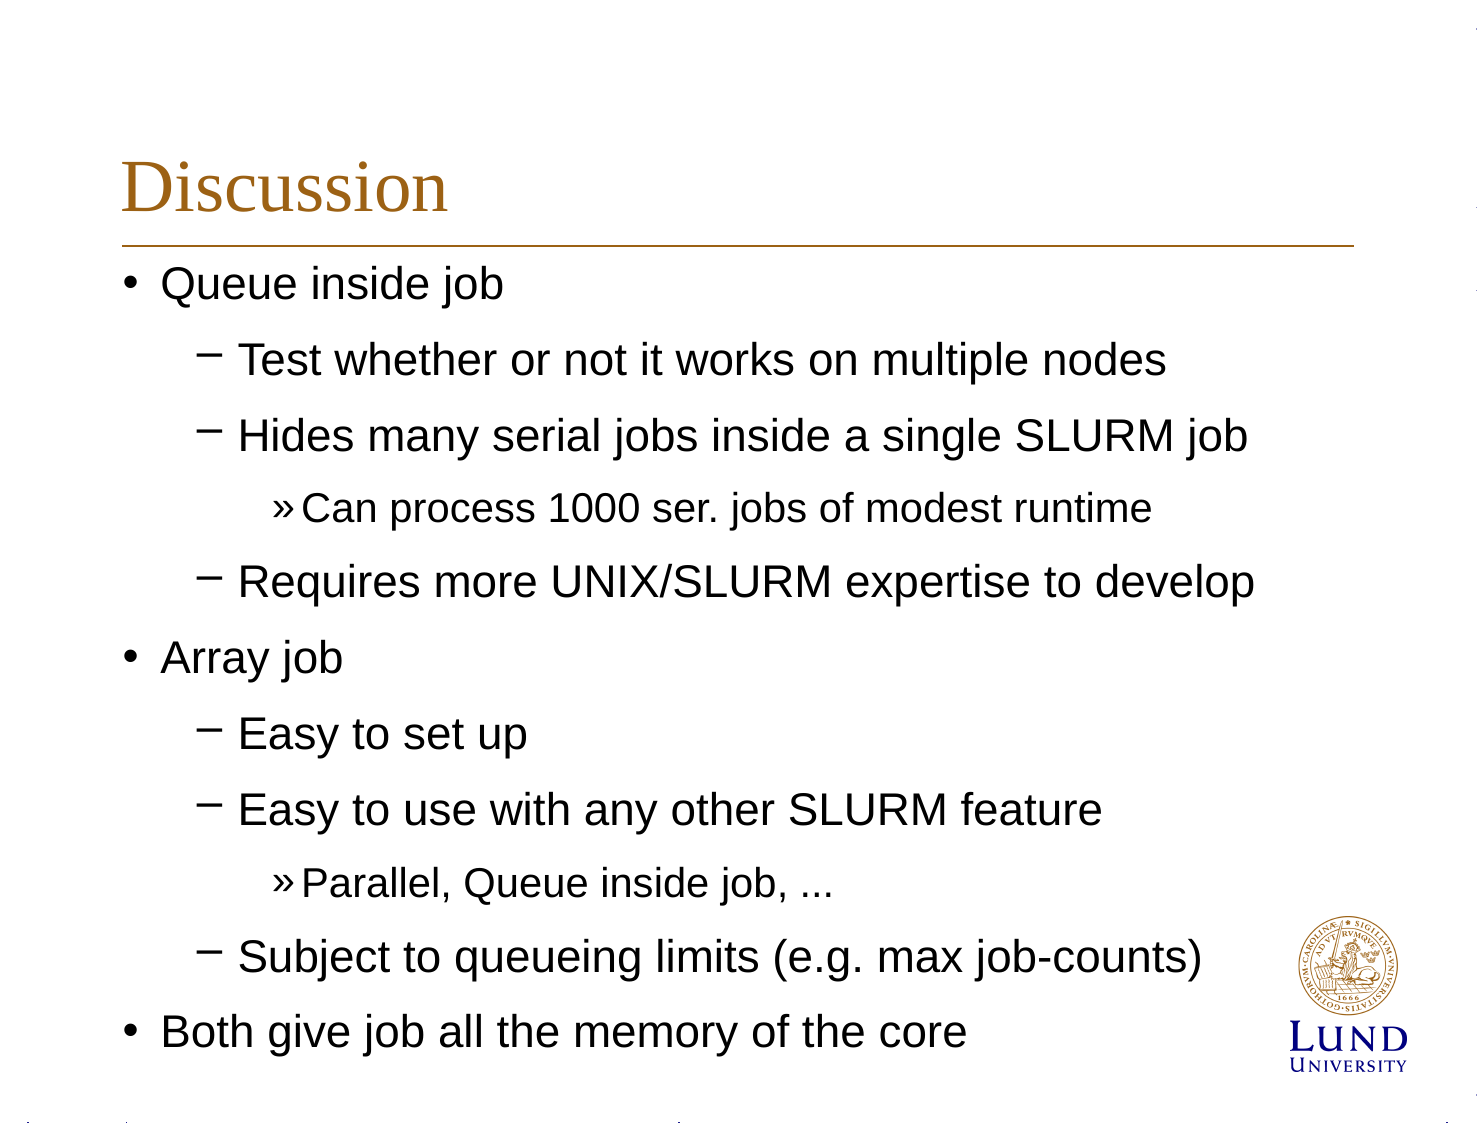

# Discussion
Queue inside job
Test whether or not it works on multiple nodes
Hides many serial jobs inside a single SLURM job
Can process 1000 ser. jobs of modest runtime
Requires more UNIX/SLURM expertise to develop
Array job
Easy to set up
Easy to use with any other SLURM feature
Parallel, Queue inside job, ...
Subject to queueing limits (e.g. max job-counts)
Both give job all the memory of the core